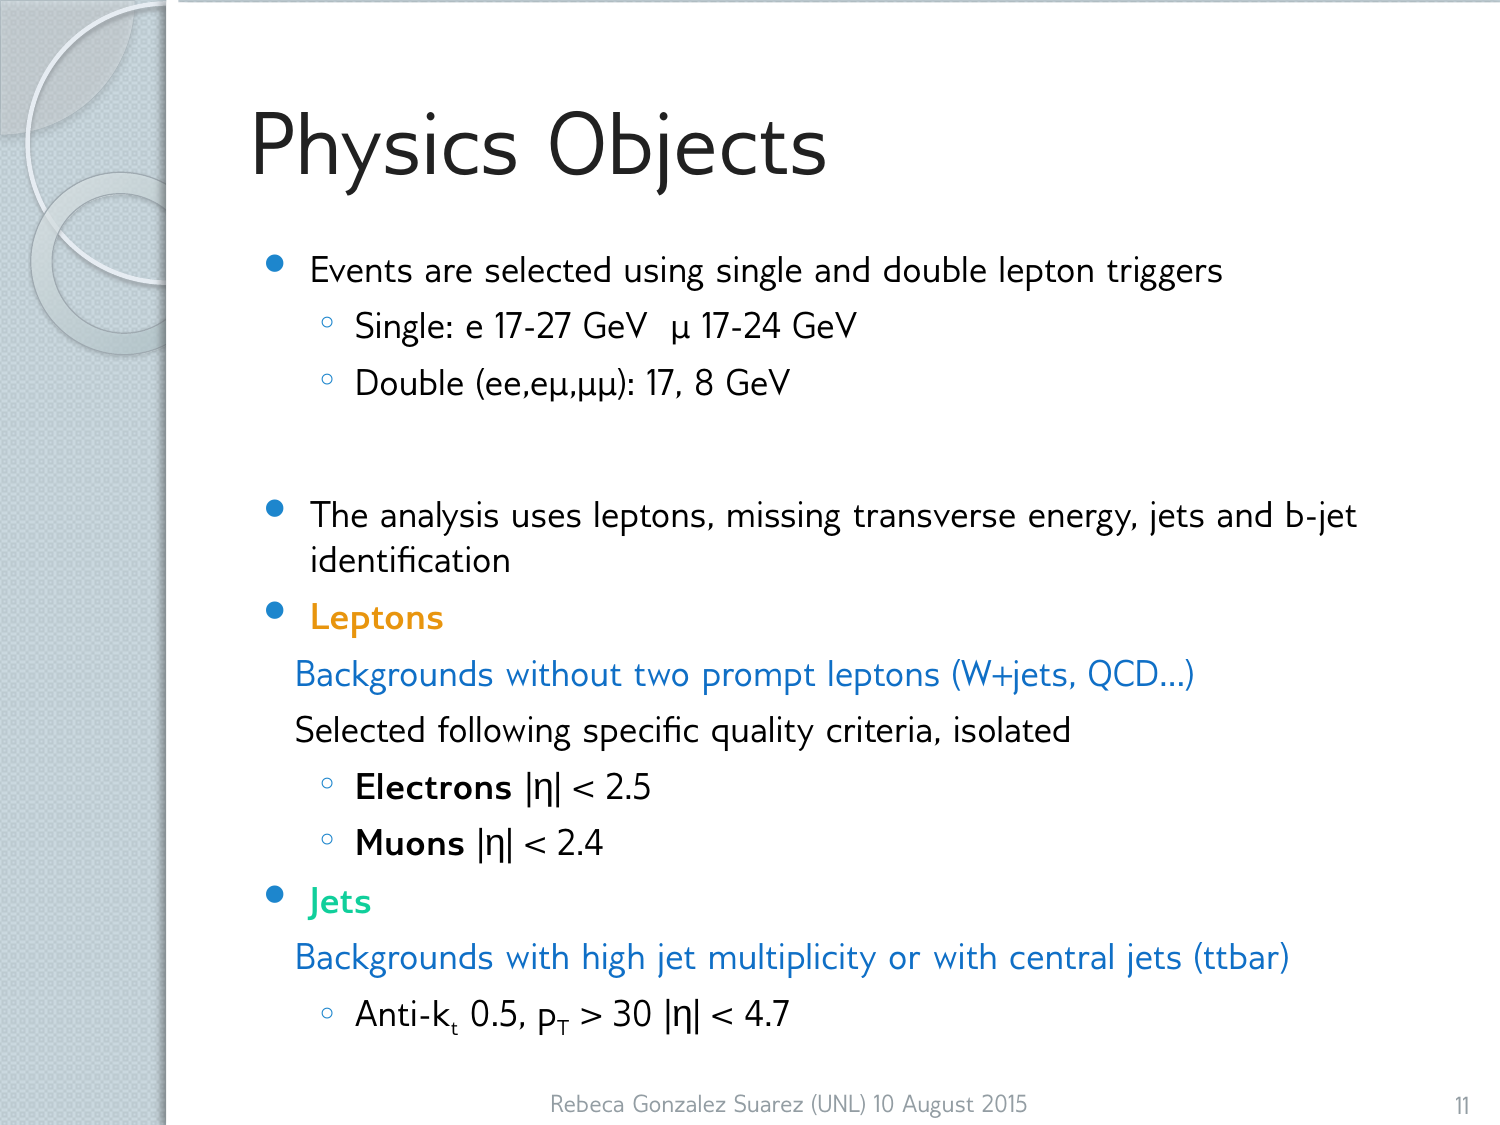

# Physics Objects
Events are selected using single and double lepton triggers
Single: e 17-27 GeV  µ 17-24 GeV
Double (ee,eµ,µµ): 17, 8 GeV

The analysis uses leptons, missing transverse energy, jets and b-jet identification
Leptons
Backgrounds without two prompt leptons (W+jets, QCD…)
Selected following specific quality criteria, isolated
Electrons |η| < 2.5
Muons |η| < 2.4
Jets
Backgrounds with high jet multiplicity or with central jets (ttbar)
Anti-kt 0.5, pT > 30 |η| < 4.7

Rebeca Gonzalez Suarez (UNL) 10 August 2015
11